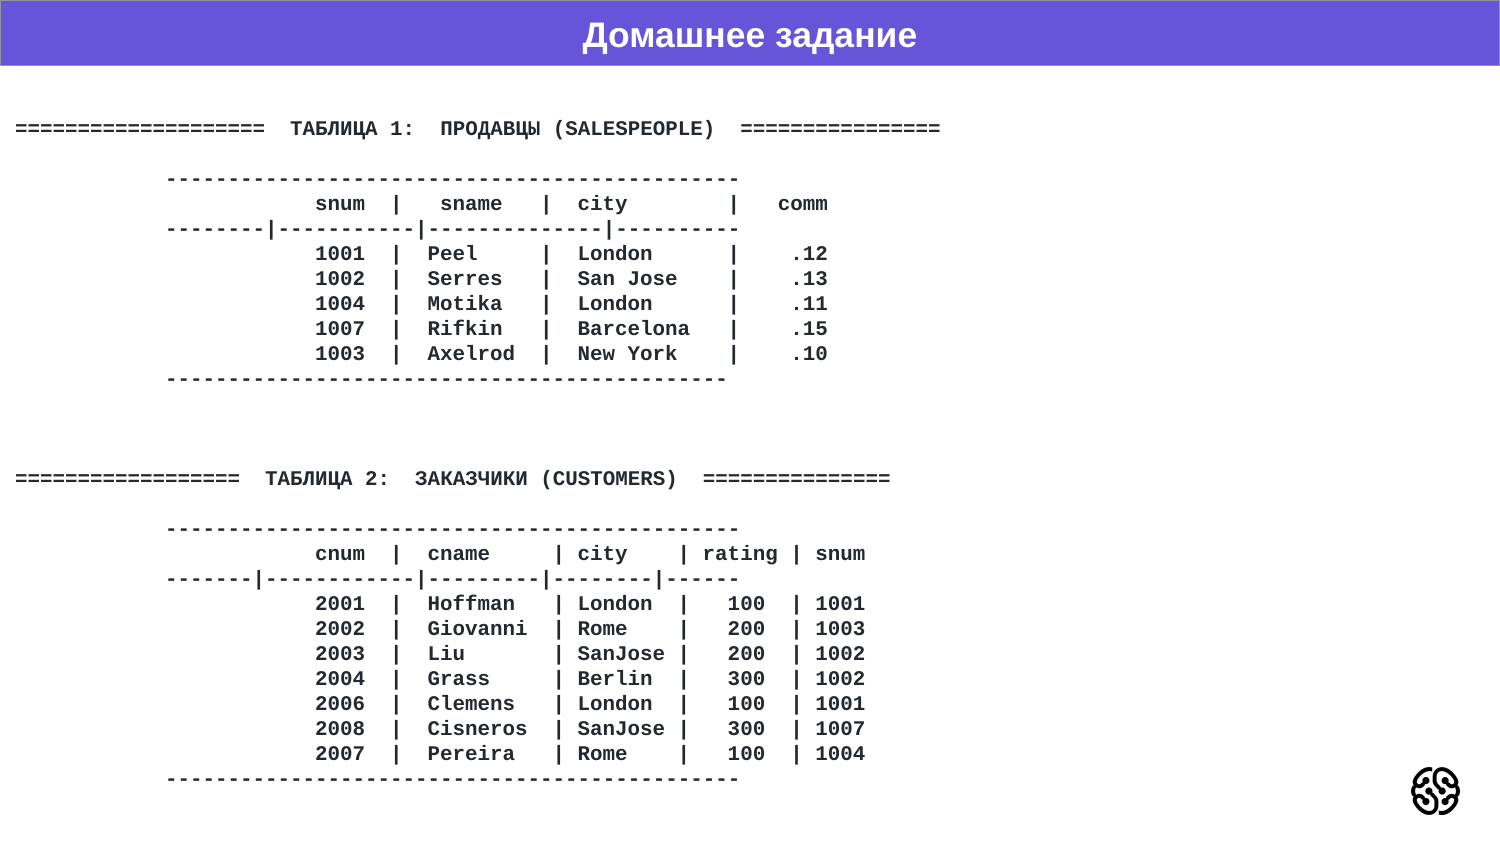

Домашнее задание

====================  ТАБЛИЦА 1:  ПРОДАВЦЫ (SALESPEOPLE)  ================

	----------------------------------------------
		snum  |   sname   |  city        |   comm
	--------|-----------|--------------|----------
		1001  |  Peel     |  London      |    .12
		1002  |  Serres   |  San Jose    |    .13
		1004  |  Motika   |  London      |    .11
		1007  |  Rifkin   |  Barcelona   |    .15
		1003  |  Axelrod  |  New York    |    .10
	---------------------------------------------

==================  ТАБЛИЦА 2:  ЗАКАЗЧИКИ (CUSTOMERS)  ===============

	----------------------------------------------
		cnum  |  cname     | city    | rating | snum
	-------|------------|---------|--------|------
		2001  |  Hoffman   | London  |   100  | 1001
		2002  |  Giovanni  | Rome    |   200  | 1003
		2003  |  Liu       | SanJose |   200  | 1002
		2004  |  Grass     | Berlin  |   300  | 1002
		2006  |  Clemens   | London  |   100  | 1001
		2008  |  Cisneros  | SanJose |   300  | 1007
		2007  |  Pereira   | Rome    |   100  | 1004
	----------------------------------------------